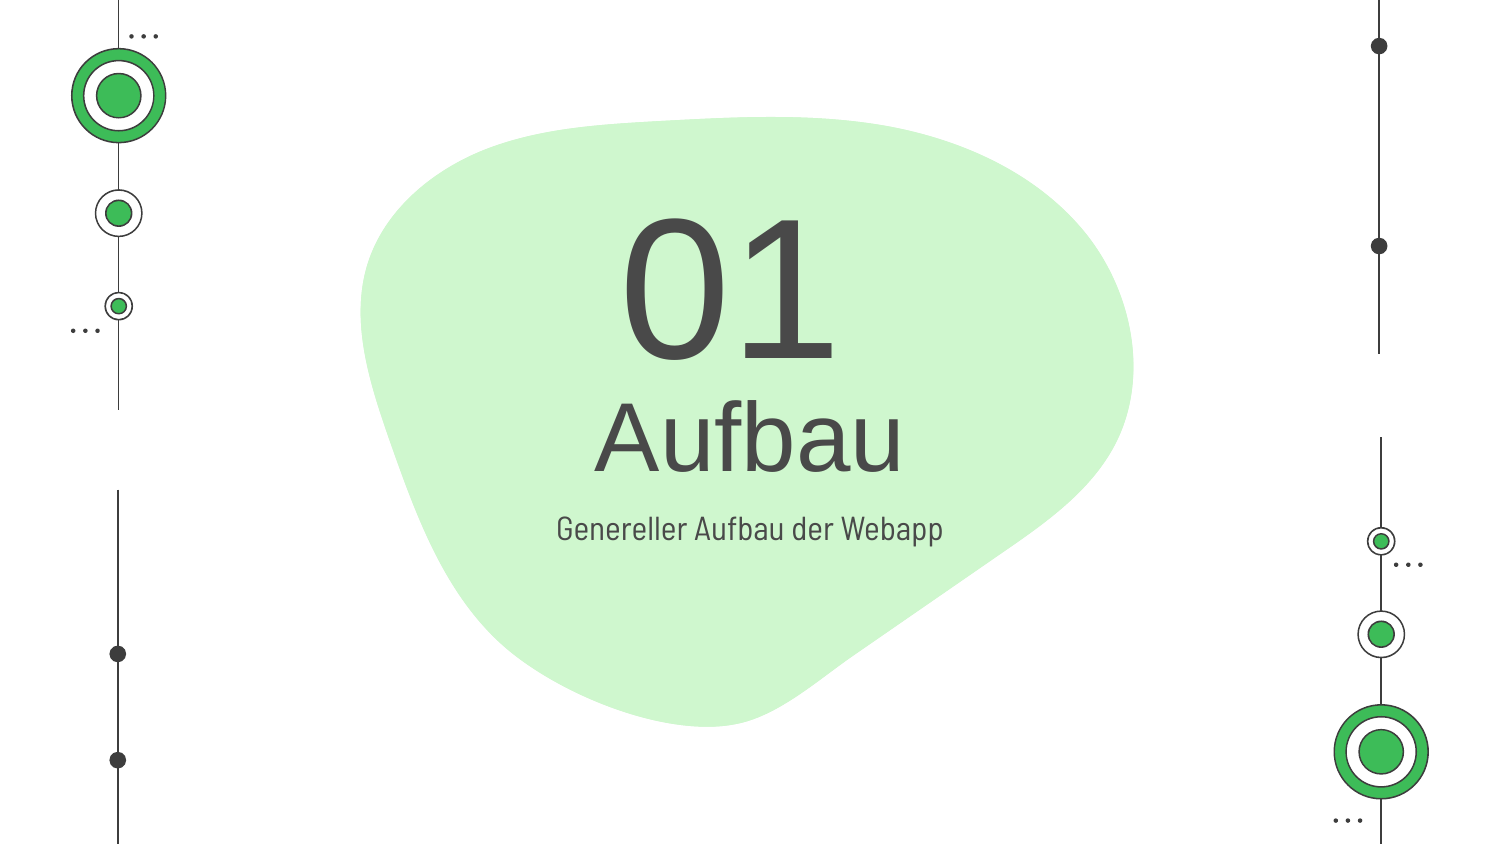

01
# Aufbau
Genereller Aufbau der Webapp